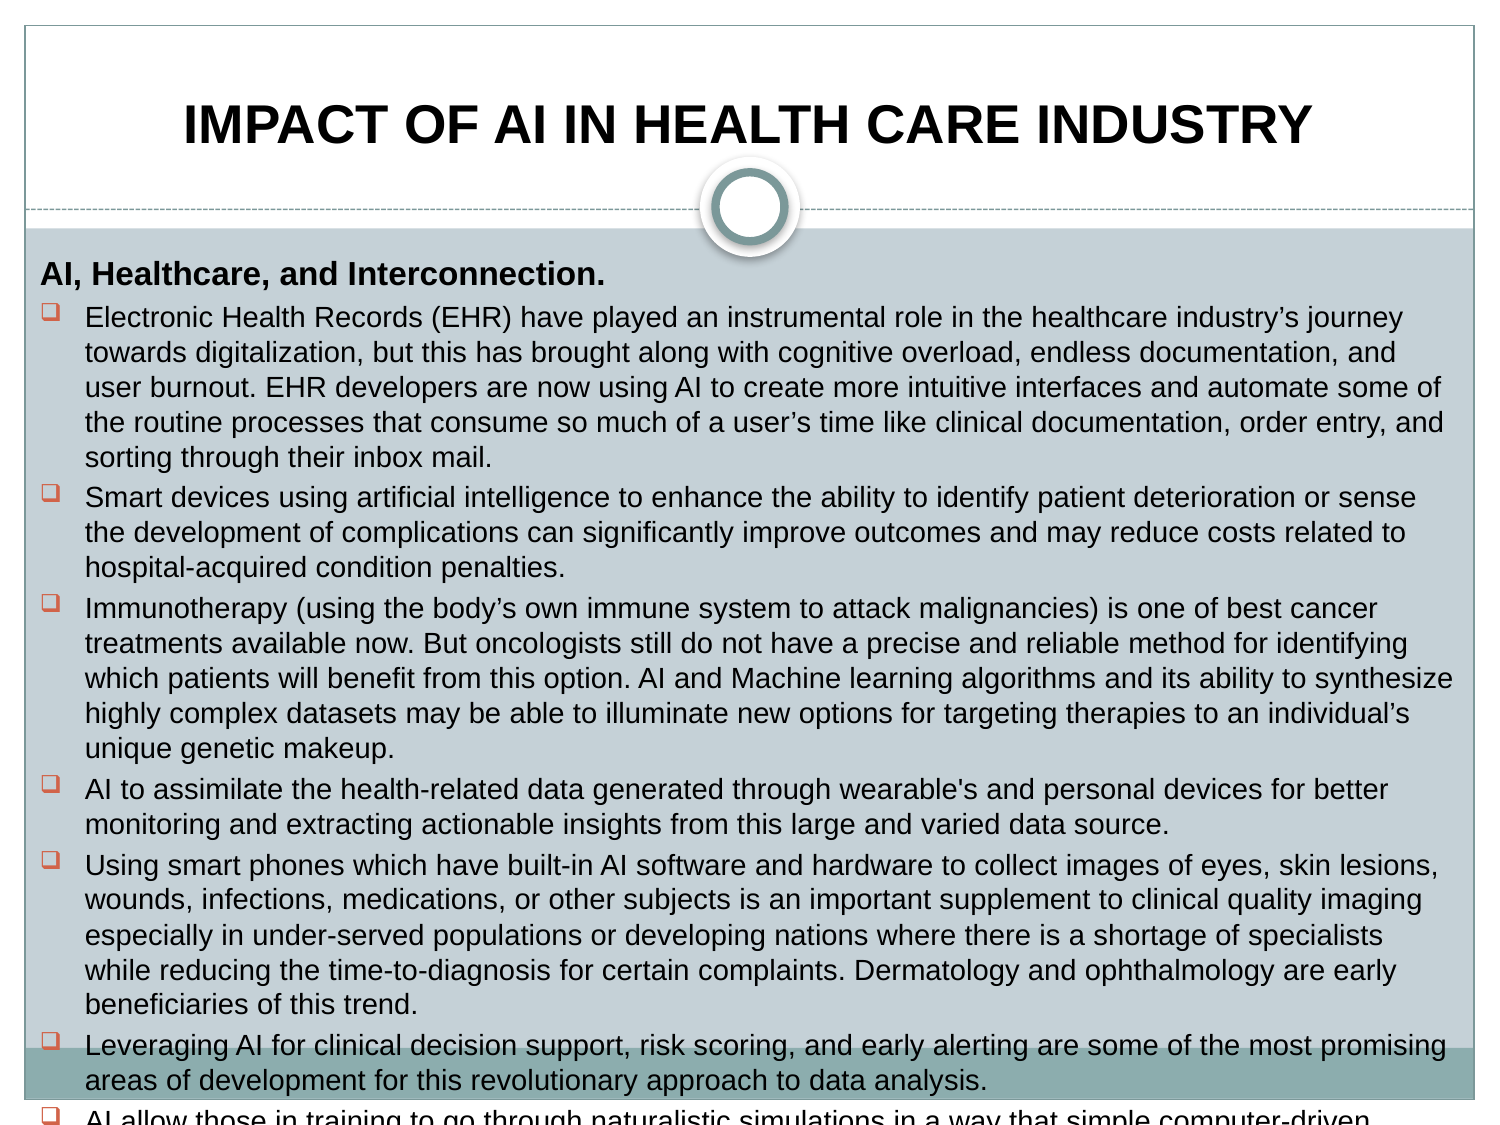

# IMPACT OF AI IN HEALTH CARE INDUSTRY
AI, Healthcare, and Interconnection.
Electronic Health Records (EHR) have played an instrumental role in the healthcare industry’s journey towards digitalization, but this has brought along with cognitive overload, endless documentation, and user burnout. EHR developers are now using AI to create more intuitive interfaces and automate some of the routine processes that consume so much of a user’s time like clinical documentation, order entry, and sorting through their inbox mail.
Smart devices using artificial intelligence to enhance the ability to identify patient deterioration or sense the development of complications can significantly improve outcomes and may reduce costs related to hospital-acquired condition penalties.
Immunotherapy (using the body’s own immune system to attack malignancies) is one of best cancer treatments available now. But oncologists still do not have a precise and reliable method for identifying which patients will benefit from this option. AI and Machine learning algorithms and its ability to synthesize highly complex datasets may be able to illuminate new options for targeting therapies to an individual’s unique genetic makeup.
AI to assimilate the health-related data generated through wearable's and personal devices for better monitoring and extracting actionable insights from this large and varied data source.
Using smart phones which have built-in AI software and hardware to collect images of eyes, skin lesions, wounds, infections, medications, or other subjects is an important supplement to clinical quality imaging especially in under-served populations or developing nations where there is a shortage of specialists while reducing the time-to-diagnosis for certain complaints. Dermatology and ophthalmology are early beneficiaries of this trend.
Leveraging AI for clinical decision support, risk scoring, and early alerting are some of the most promising areas of development for this revolutionary approach to data analysis.
AI allow those in training to go through naturalistic simulations in a way that simple computer-driven algorithms cannot. The advent of natural speech and the ability of an AI computer to draw instantly on a large database of scenarios, means the response to questions, decisions or advice from a trainee can be challenging and the AI training programme can learn from previous responses from the trainee.